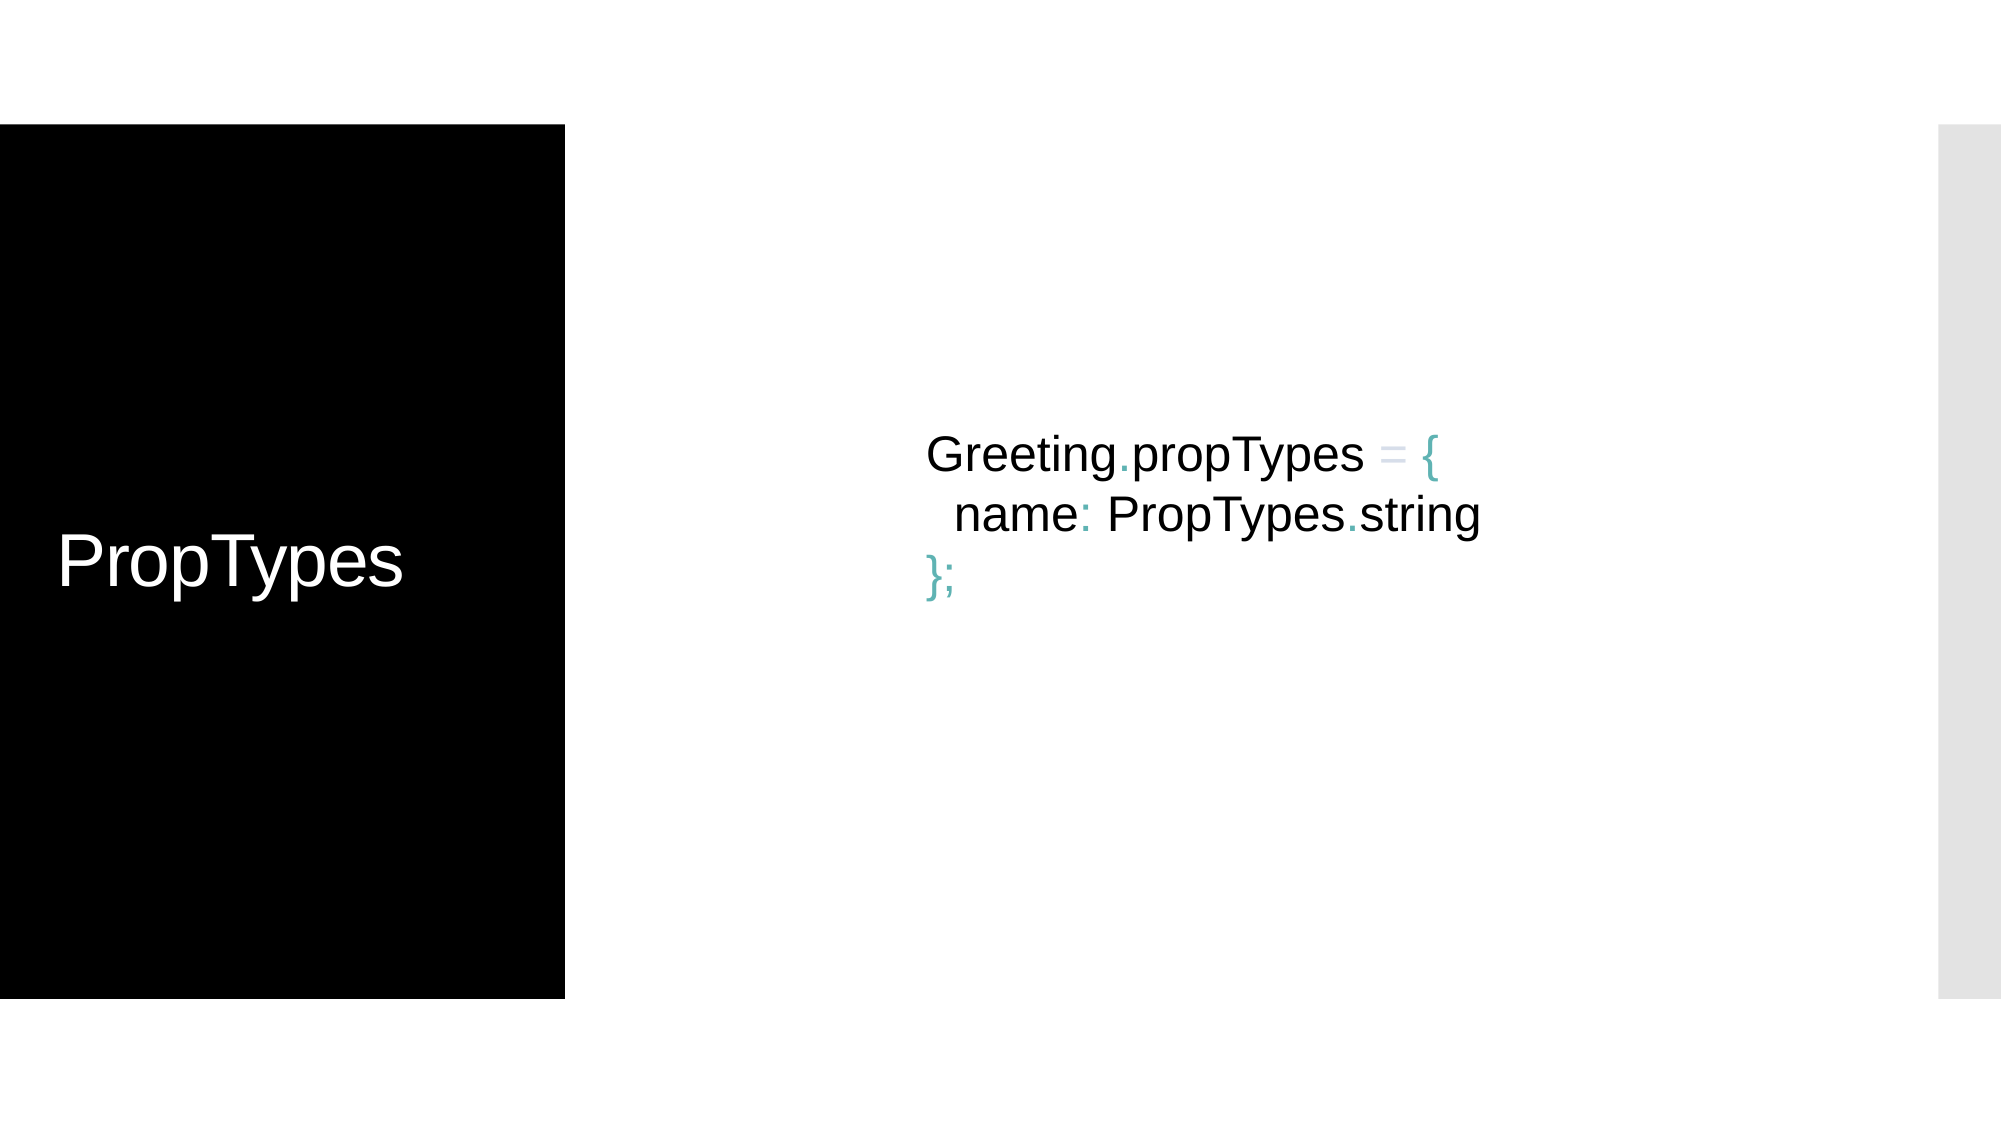

# PropTypes
Greeting.propTypes = {
  name: PropTypes.string
};